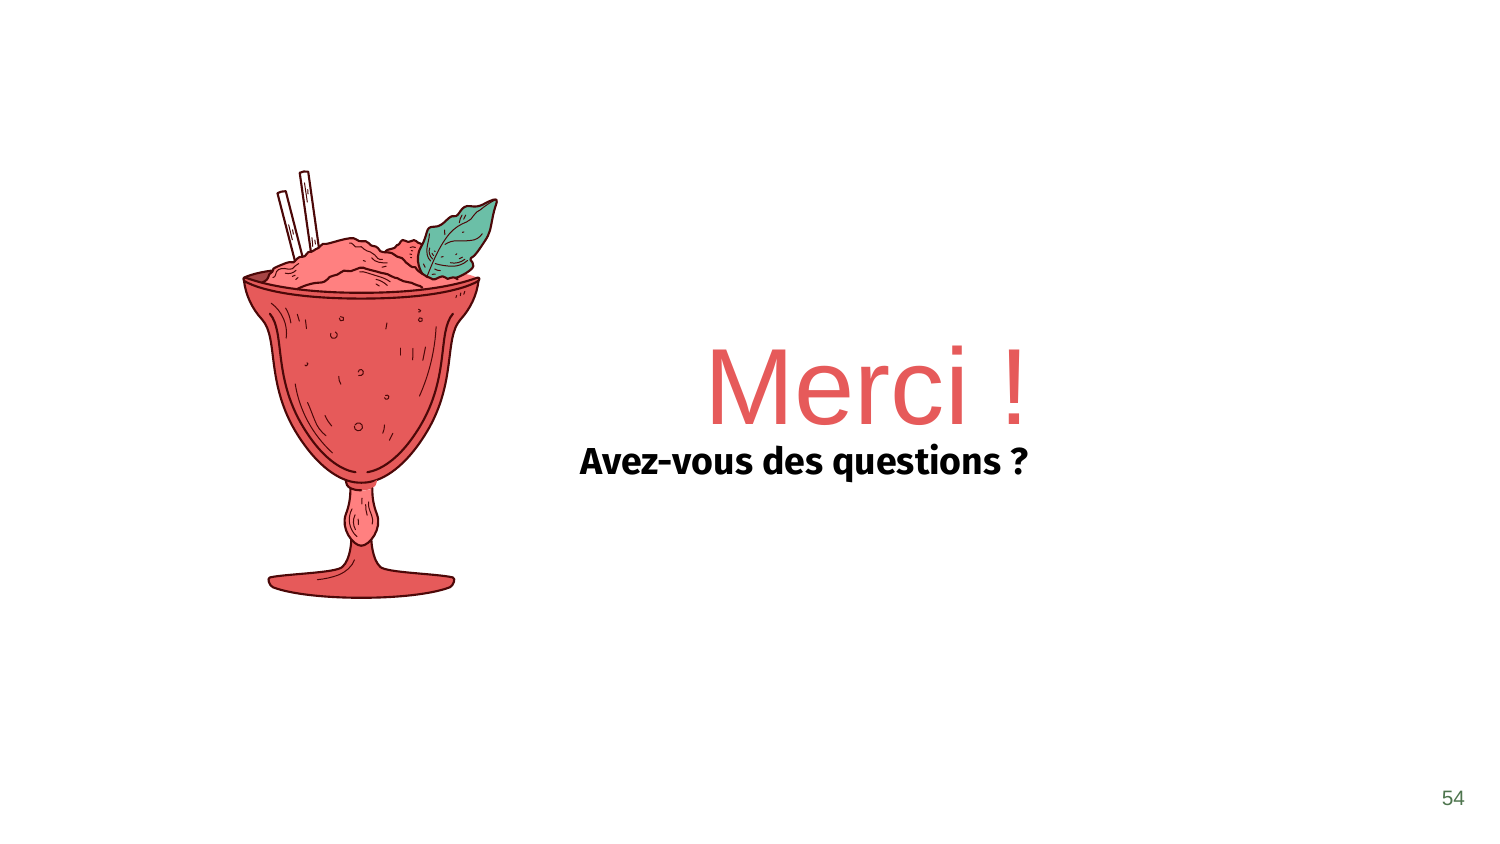

# Merci !
Avez-vous des questions ?
54